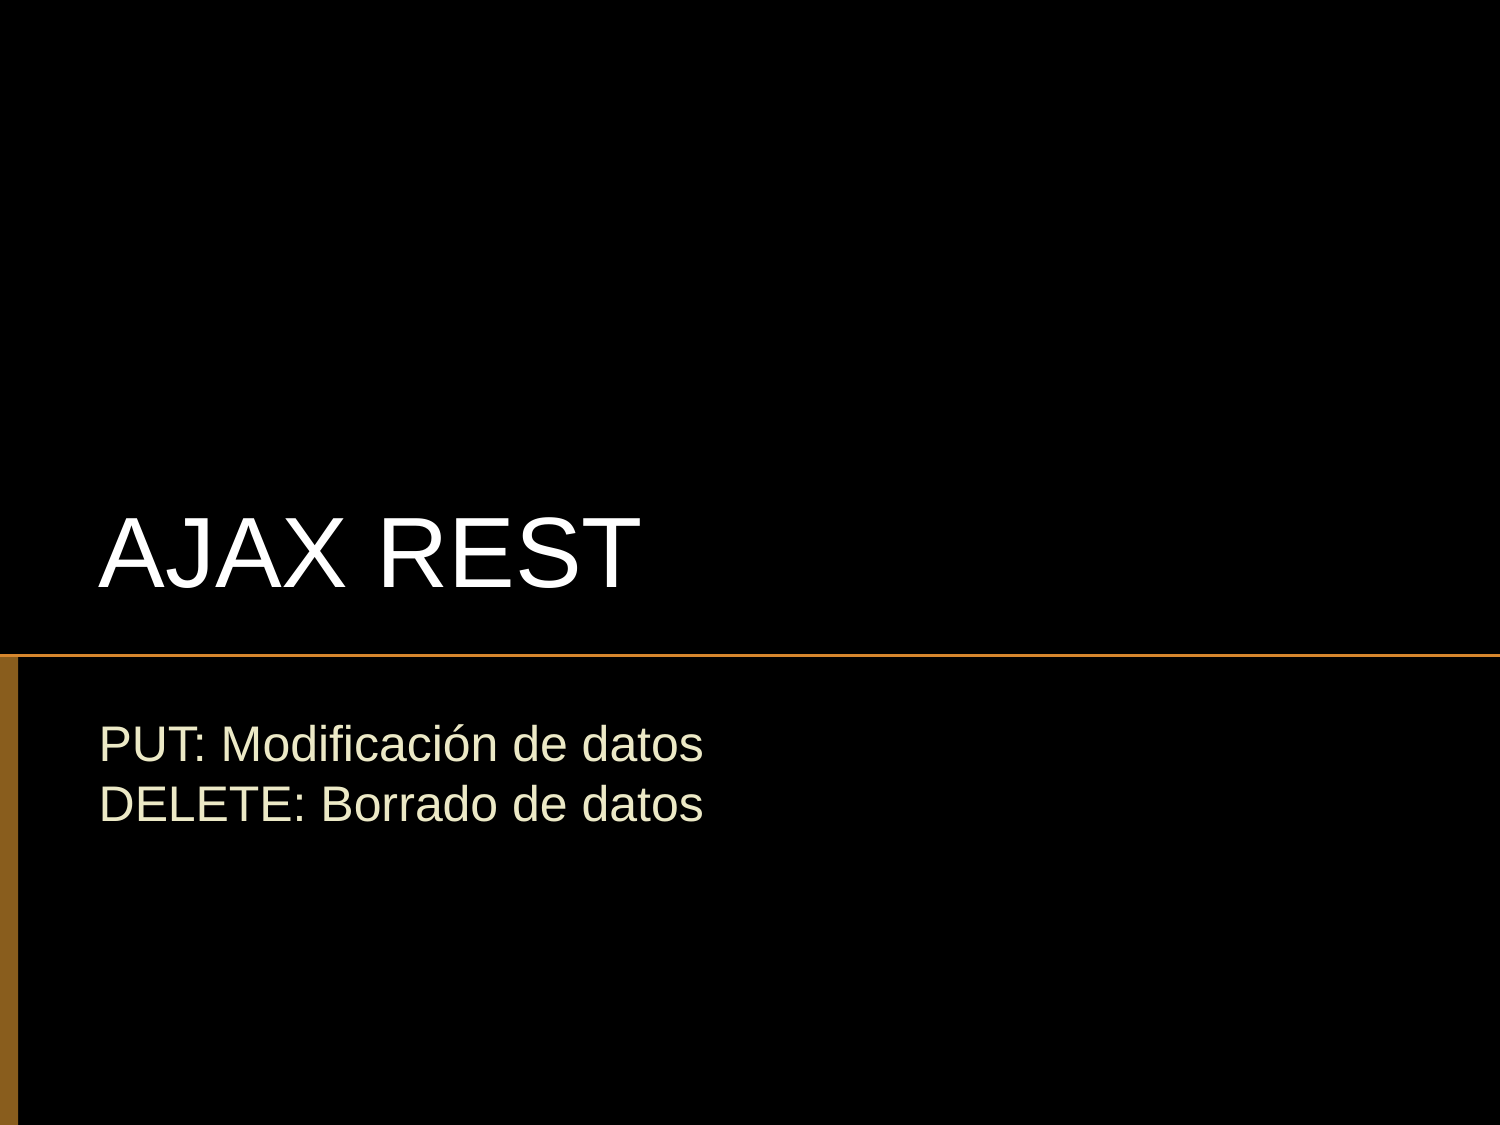

# AJAX REST
PUT: Modificación de datos
DELETE: Borrado de datos